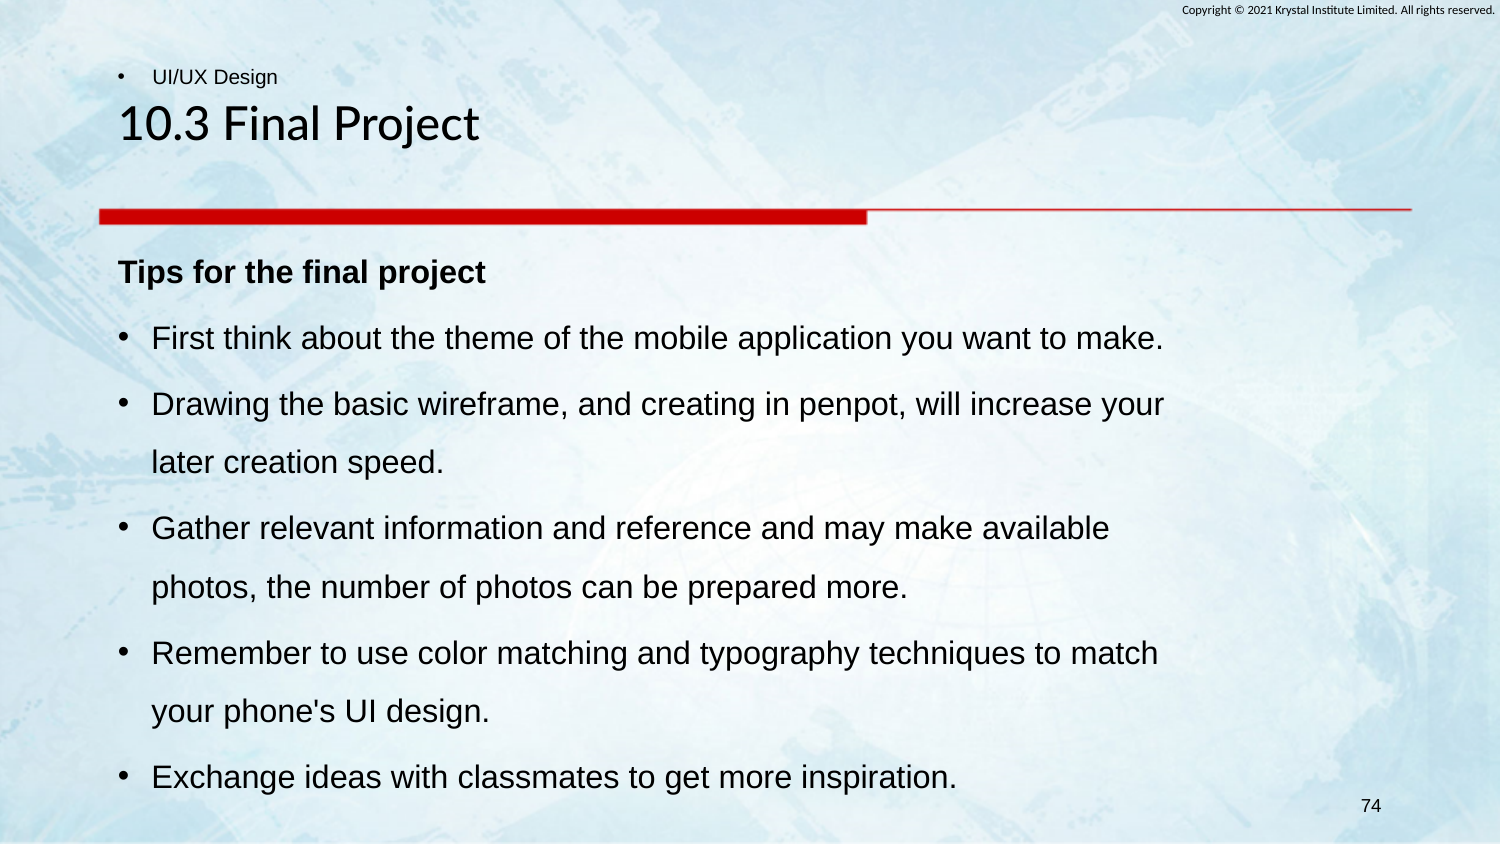

# 10.3 Final Project
Tips for the final project
First think about the theme of the mobile application you want to make.
Drawing the basic wireframe, and creating in penpot, will increase your later creation speed.
Gather relevant information and reference and may make available photos, the number of photos can be prepared more.
Remember to use color matching and typography techniques to match your phone's UI design.
Exchange ideas with classmates to get more inspiration.

74